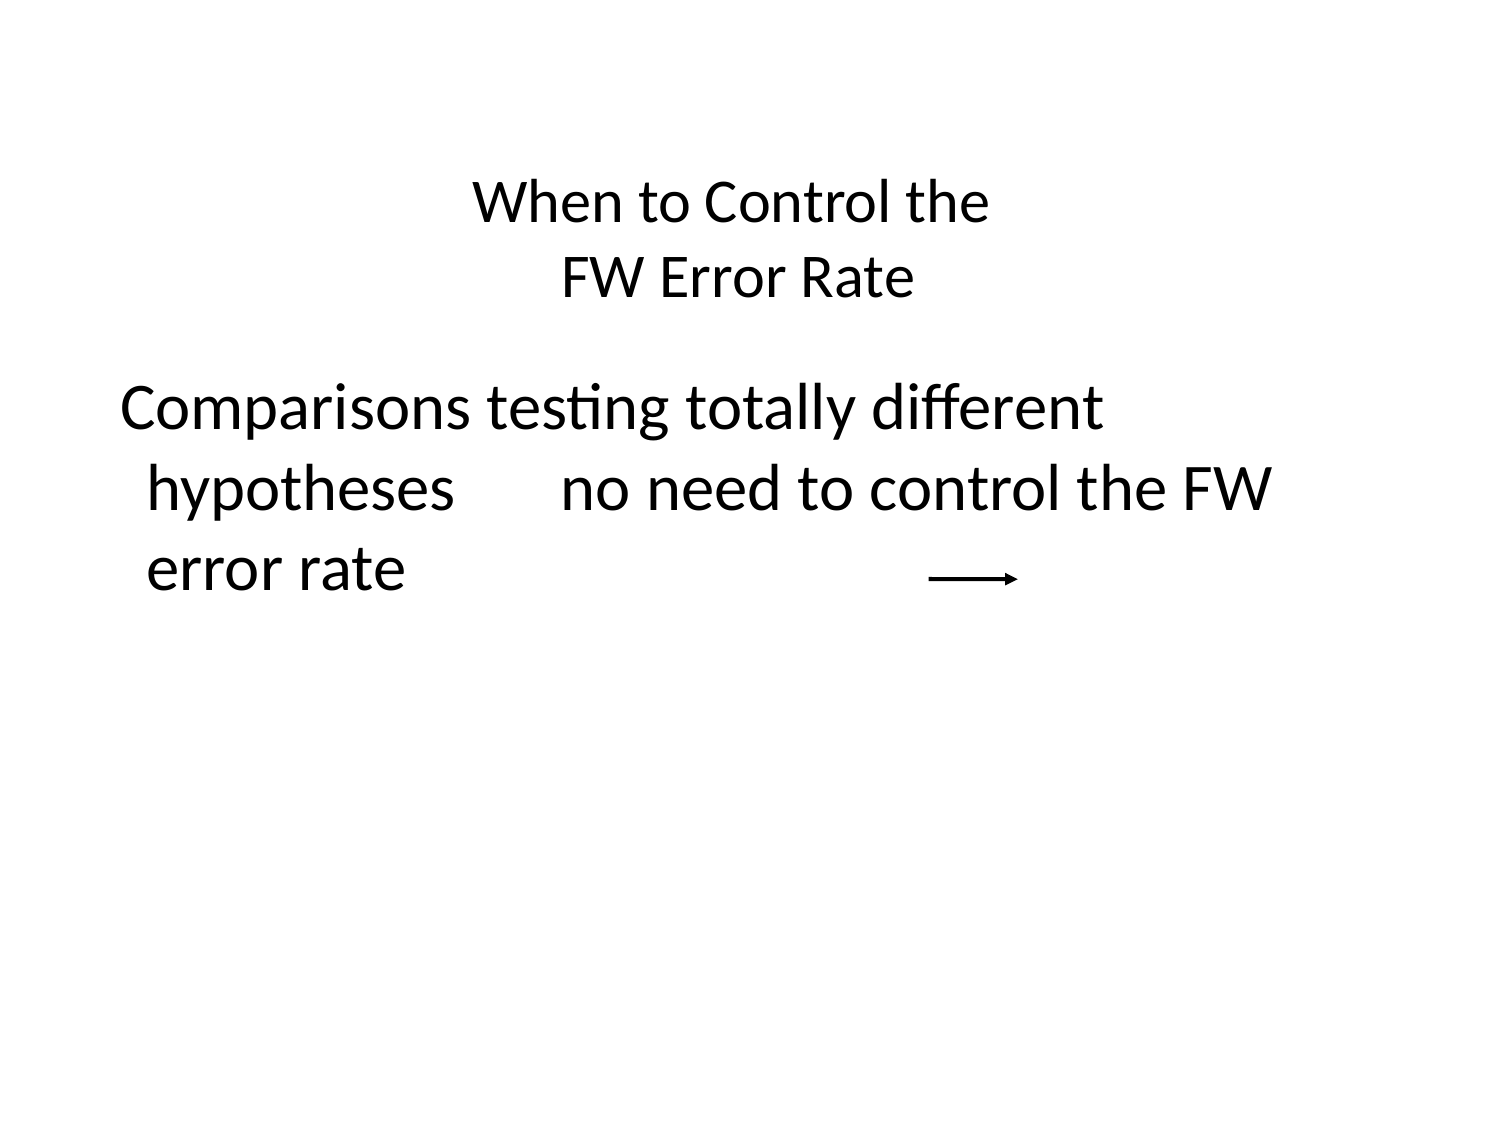

# When to Control the FW Error Rate

  Comparisons testing totally different hypotheses       no need to control the FW error rate